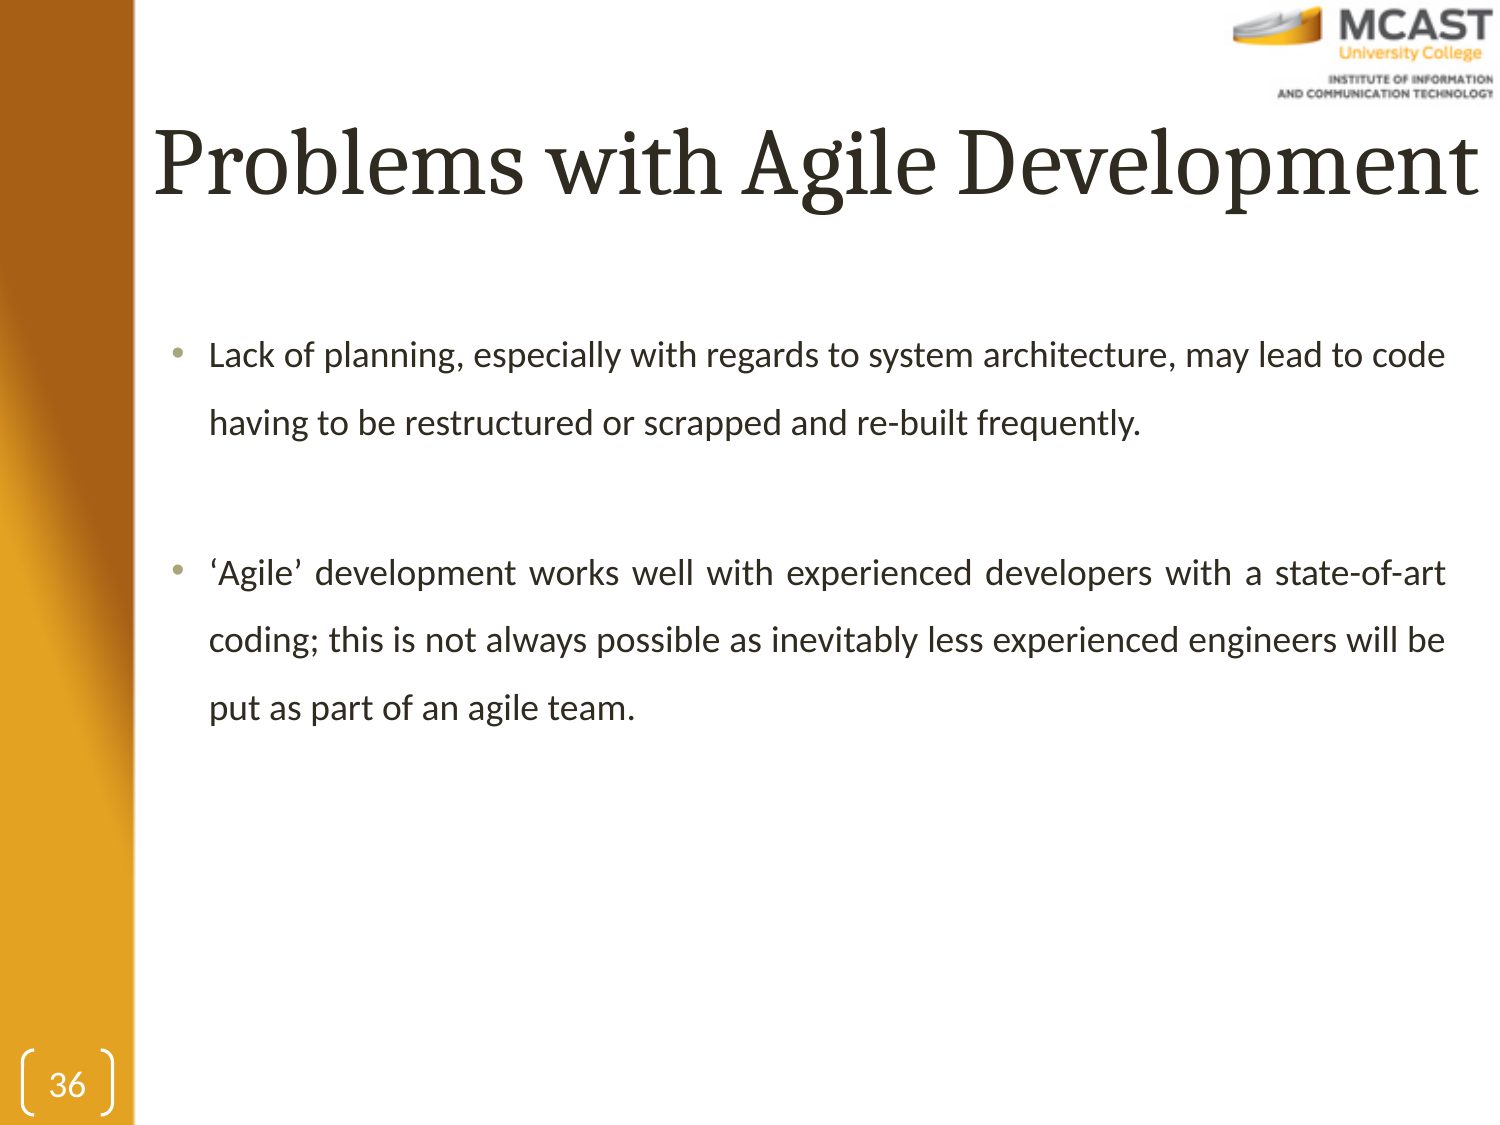

# Problems with Agile Development
Lack of planning, especially with regards to system architecture, may lead to code having to be restructured or scrapped and re-built frequently.

‘Agile’ development works well with experienced developers with a state-of-art coding; this is not always possible as inevitably less experienced engineers will be put as part of an agile team.
36